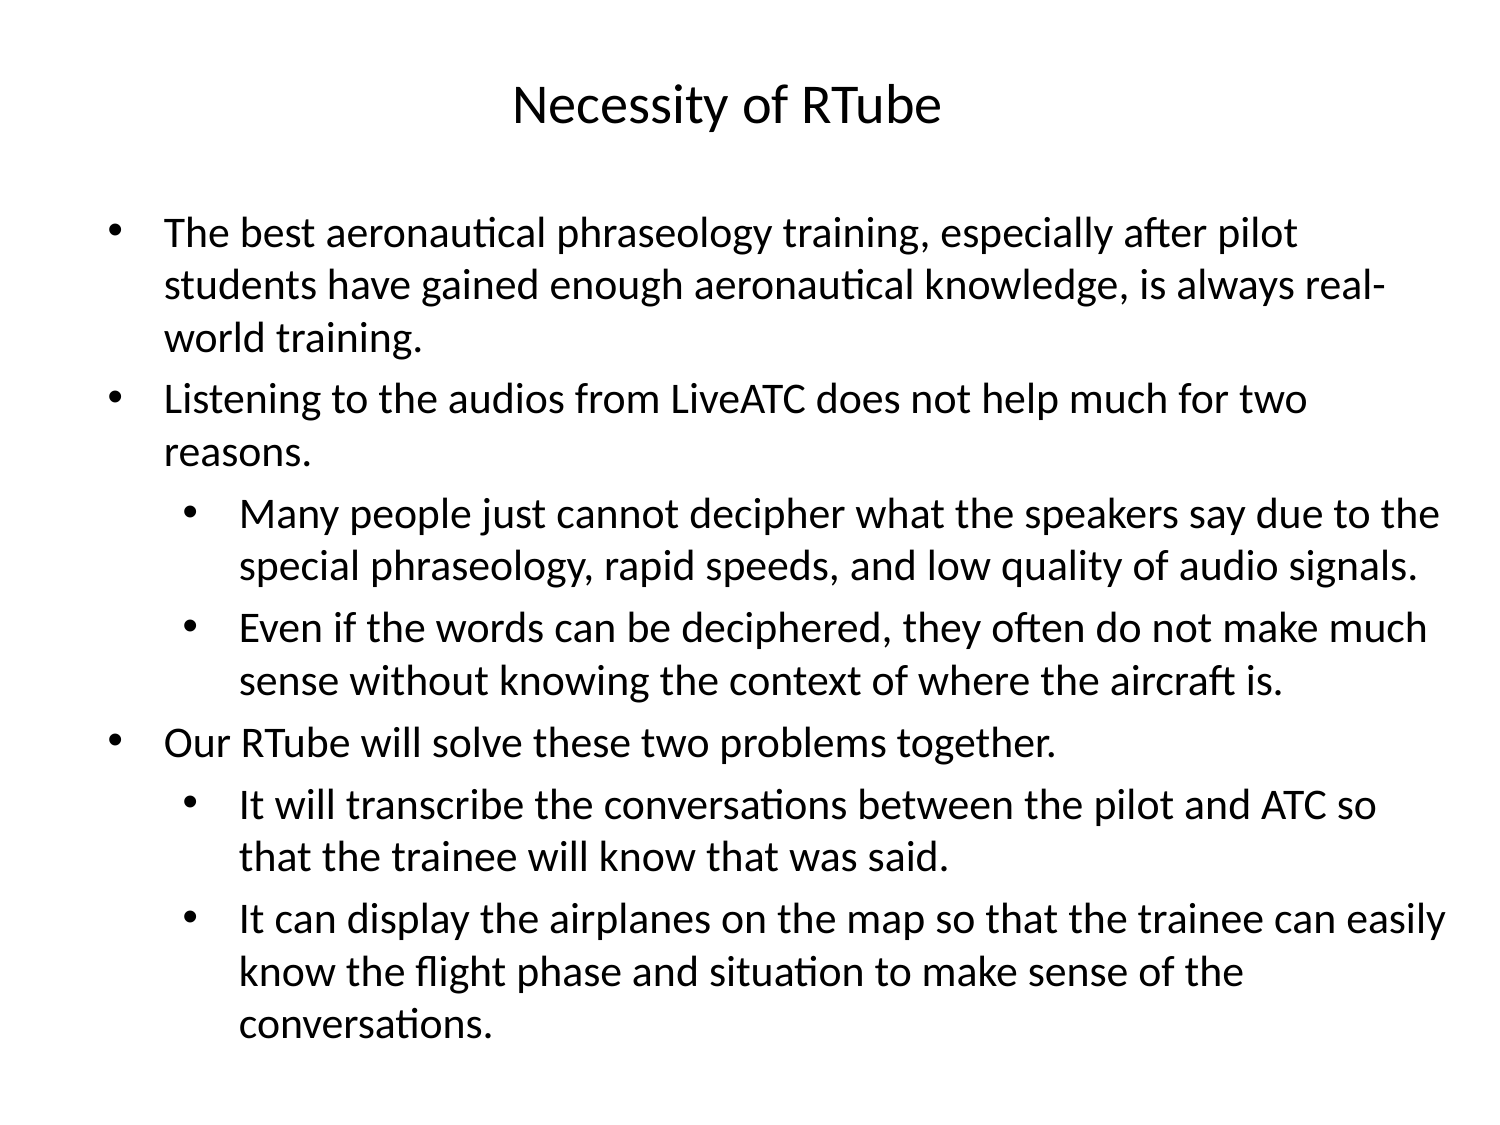

Necessity of RTube

The best aeronautical phraseology training, especially after pilot students have gained enough aeronautical knowledge, is always real-world training.
Listening to the audios from LiveATC does not help much for two reasons.
Many people just cannot decipher what the speakers say due to the special phraseology, rapid speeds, and low quality of audio signals.
Even if the words can be deciphered, they often do not make much sense without knowing the context of where the aircraft is.
Our RTube will solve these two problems together.
It will transcribe the conversations between the pilot and ATC so that the trainee will know that was said.
It can display the airplanes on the map so that the trainee can easily know the flight phase and situation to make sense of the conversations.